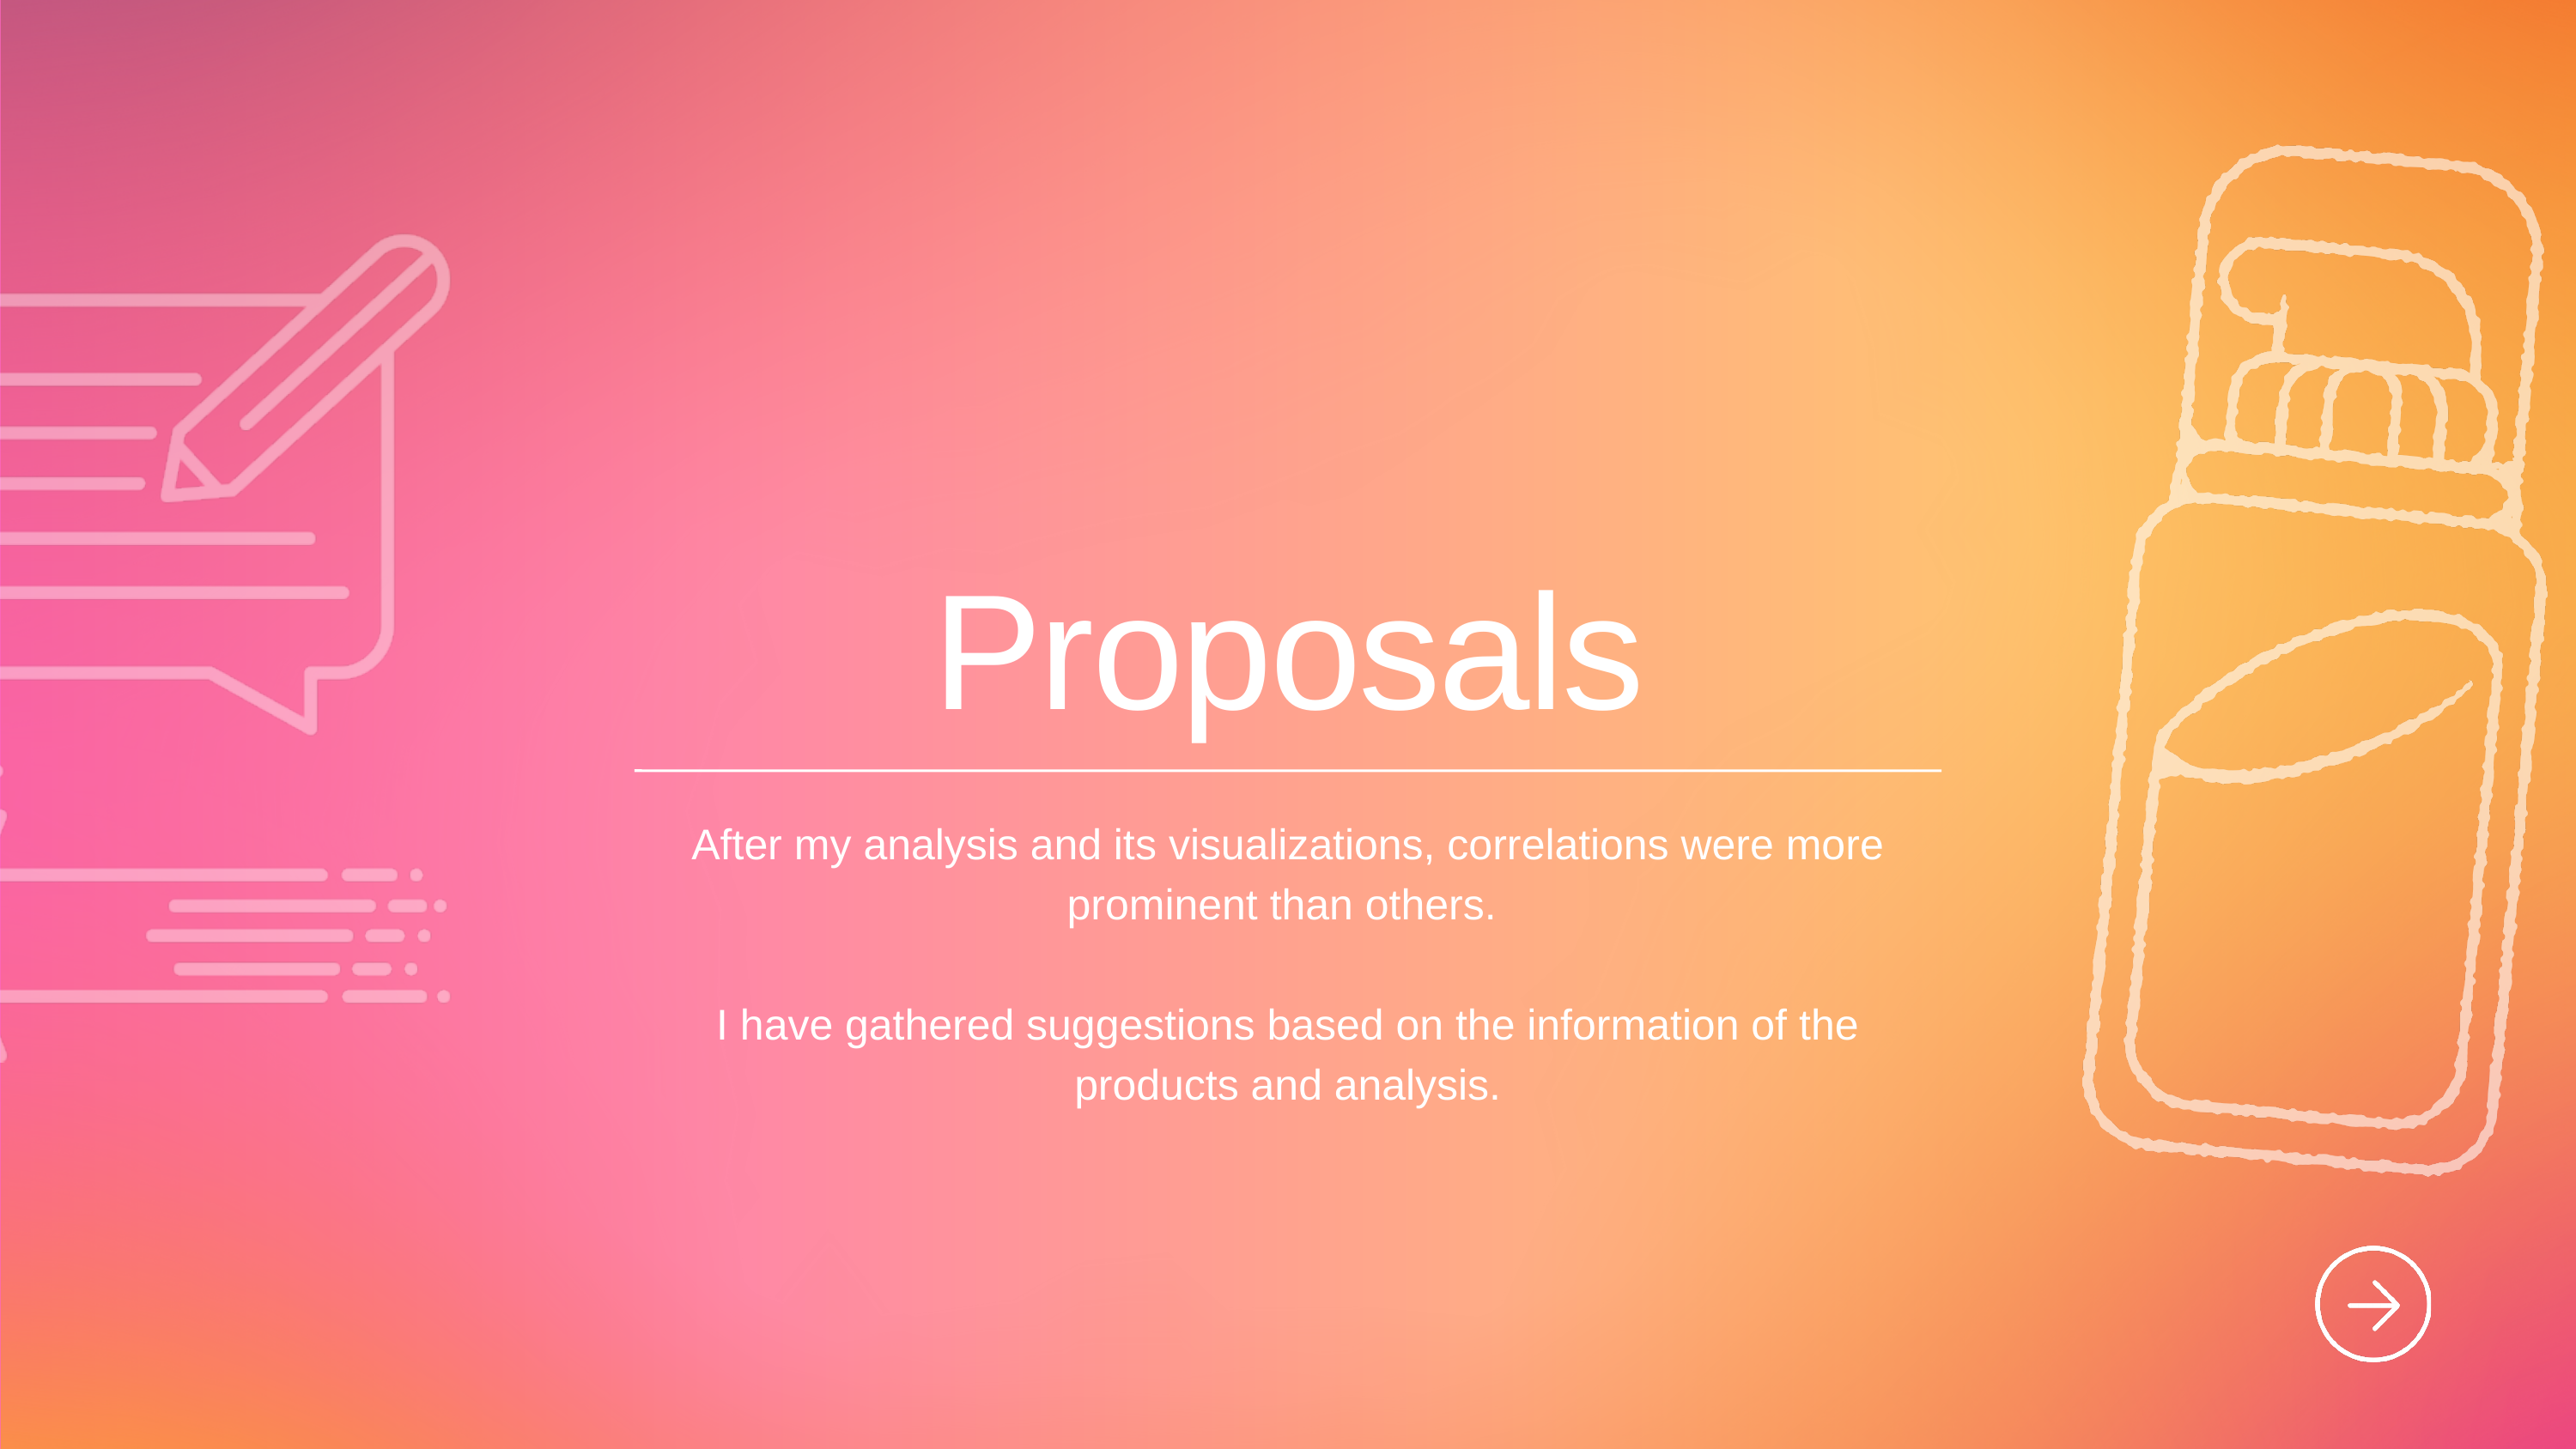

Proposals

After my analysis and its visualizations, correlations were more prominent than others.

I have gathered suggestions based on the information of the products and analysis.